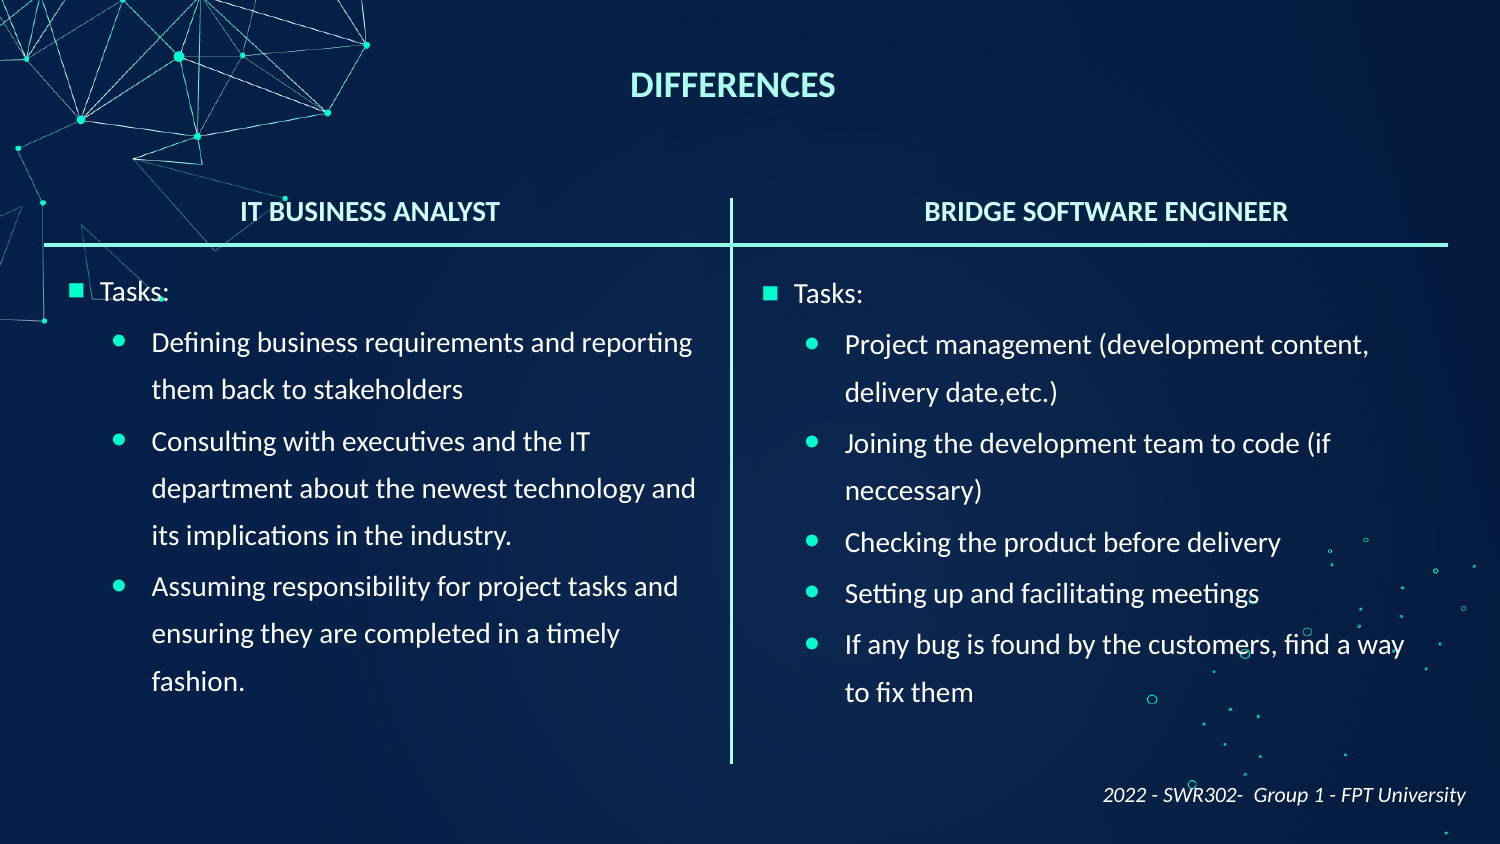

# DIFFERENCES
IT BUSINESS ANALYST
BRIDGE SOFTWARE ENGINEER
Tasks:
Defining business requirements and reporting them back to stakeholders
Consulting with executives and the IT department about the newest technology and its implications in the industry.
Assuming responsibility for project tasks and ensuring they are completed in a timely fashion.
Tasks:
Project management (development content, delivery date,etc.)
Joining the development team to code (if neccessary)
Checking the product before delivery
Setting up and facilitating meetings
If any bug is found by the customers, find a way to fix them